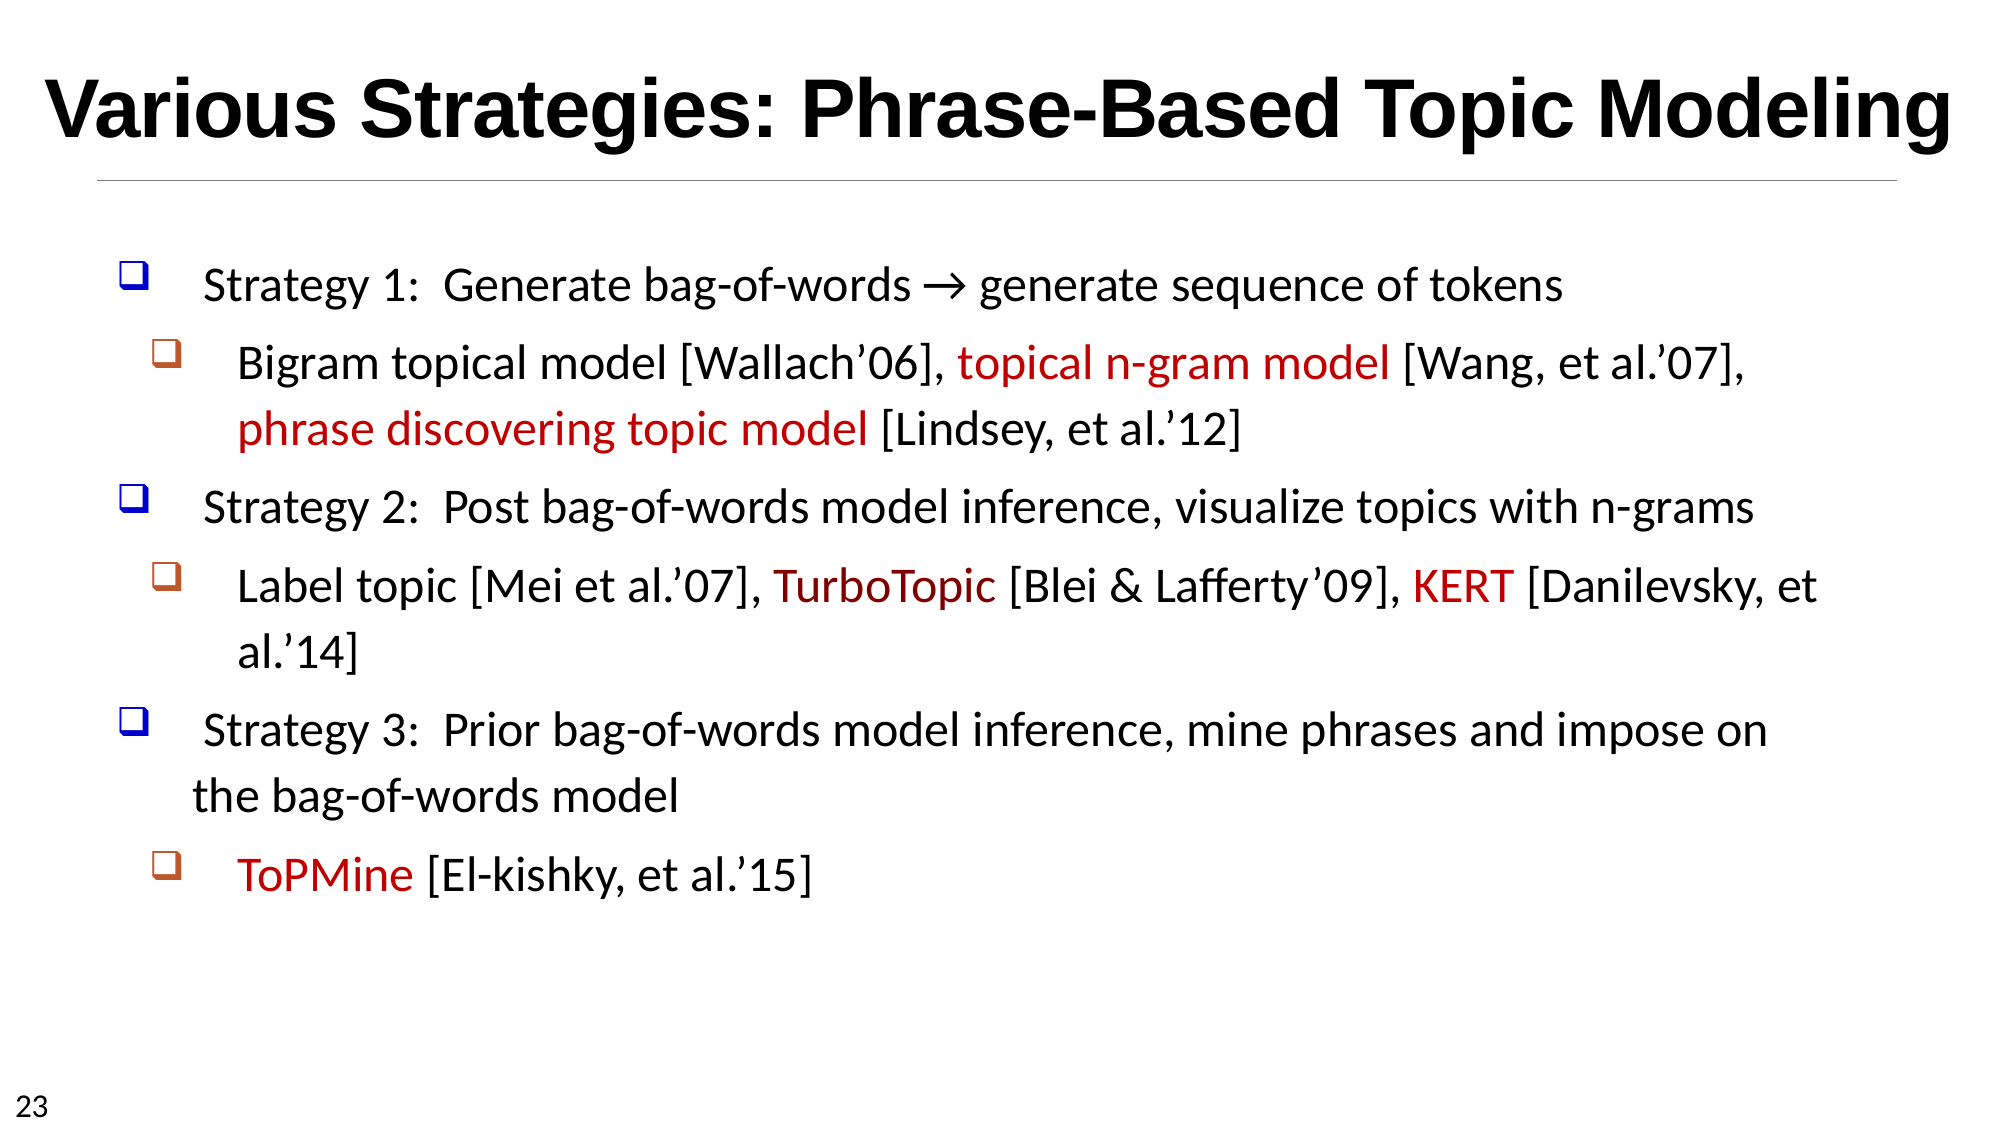

# Various Strategies: Phrase-Based Topic Modeling
 Strategy 1:  Generate bag-of-words → generate sequence of tokens
Bigram topical model [Wallach’06], topical n-gram model [Wang, et al.’07], phrase discovering topic model [Lindsey, et al.’12]
 Strategy 2:  Post bag-of-words model inference, visualize topics with n-grams
Label topic [Mei et al.’07], TurboTopic [Blei & Lafferty’09], KERT [Danilevsky, et al.’14]
 Strategy 3:  Prior bag-of-words model inference, mine phrases and impose on the bag-of-words model
ToPMine [El-kishky, et al.’15]